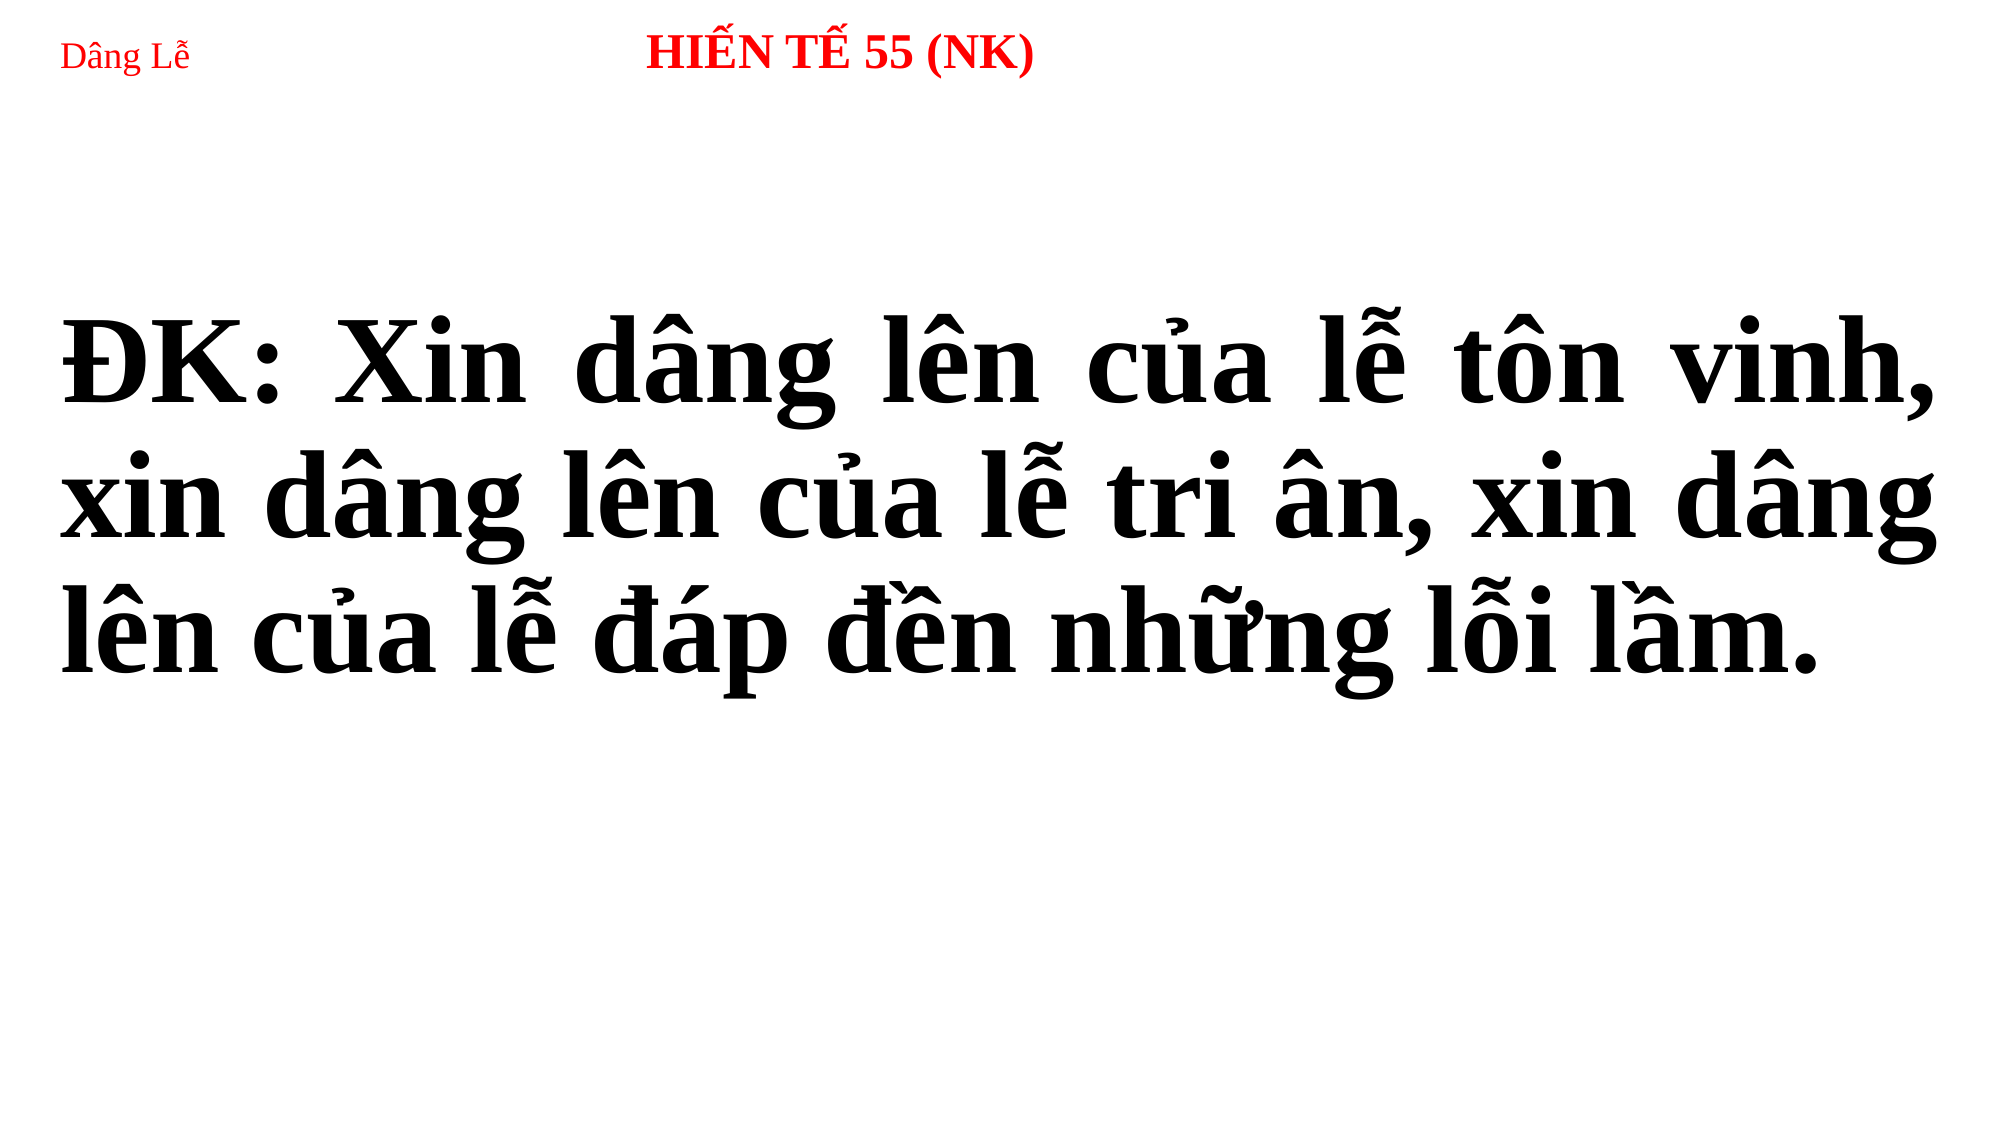

# Dâng Lễ                                                HIẾN TẾ 55 (NK)
ĐK: Xin dâng lên của lễ tôn vinh, xin dâng lên của lễ tri ân, xin dâng lên của lễ đáp đền những lỗi lầm.